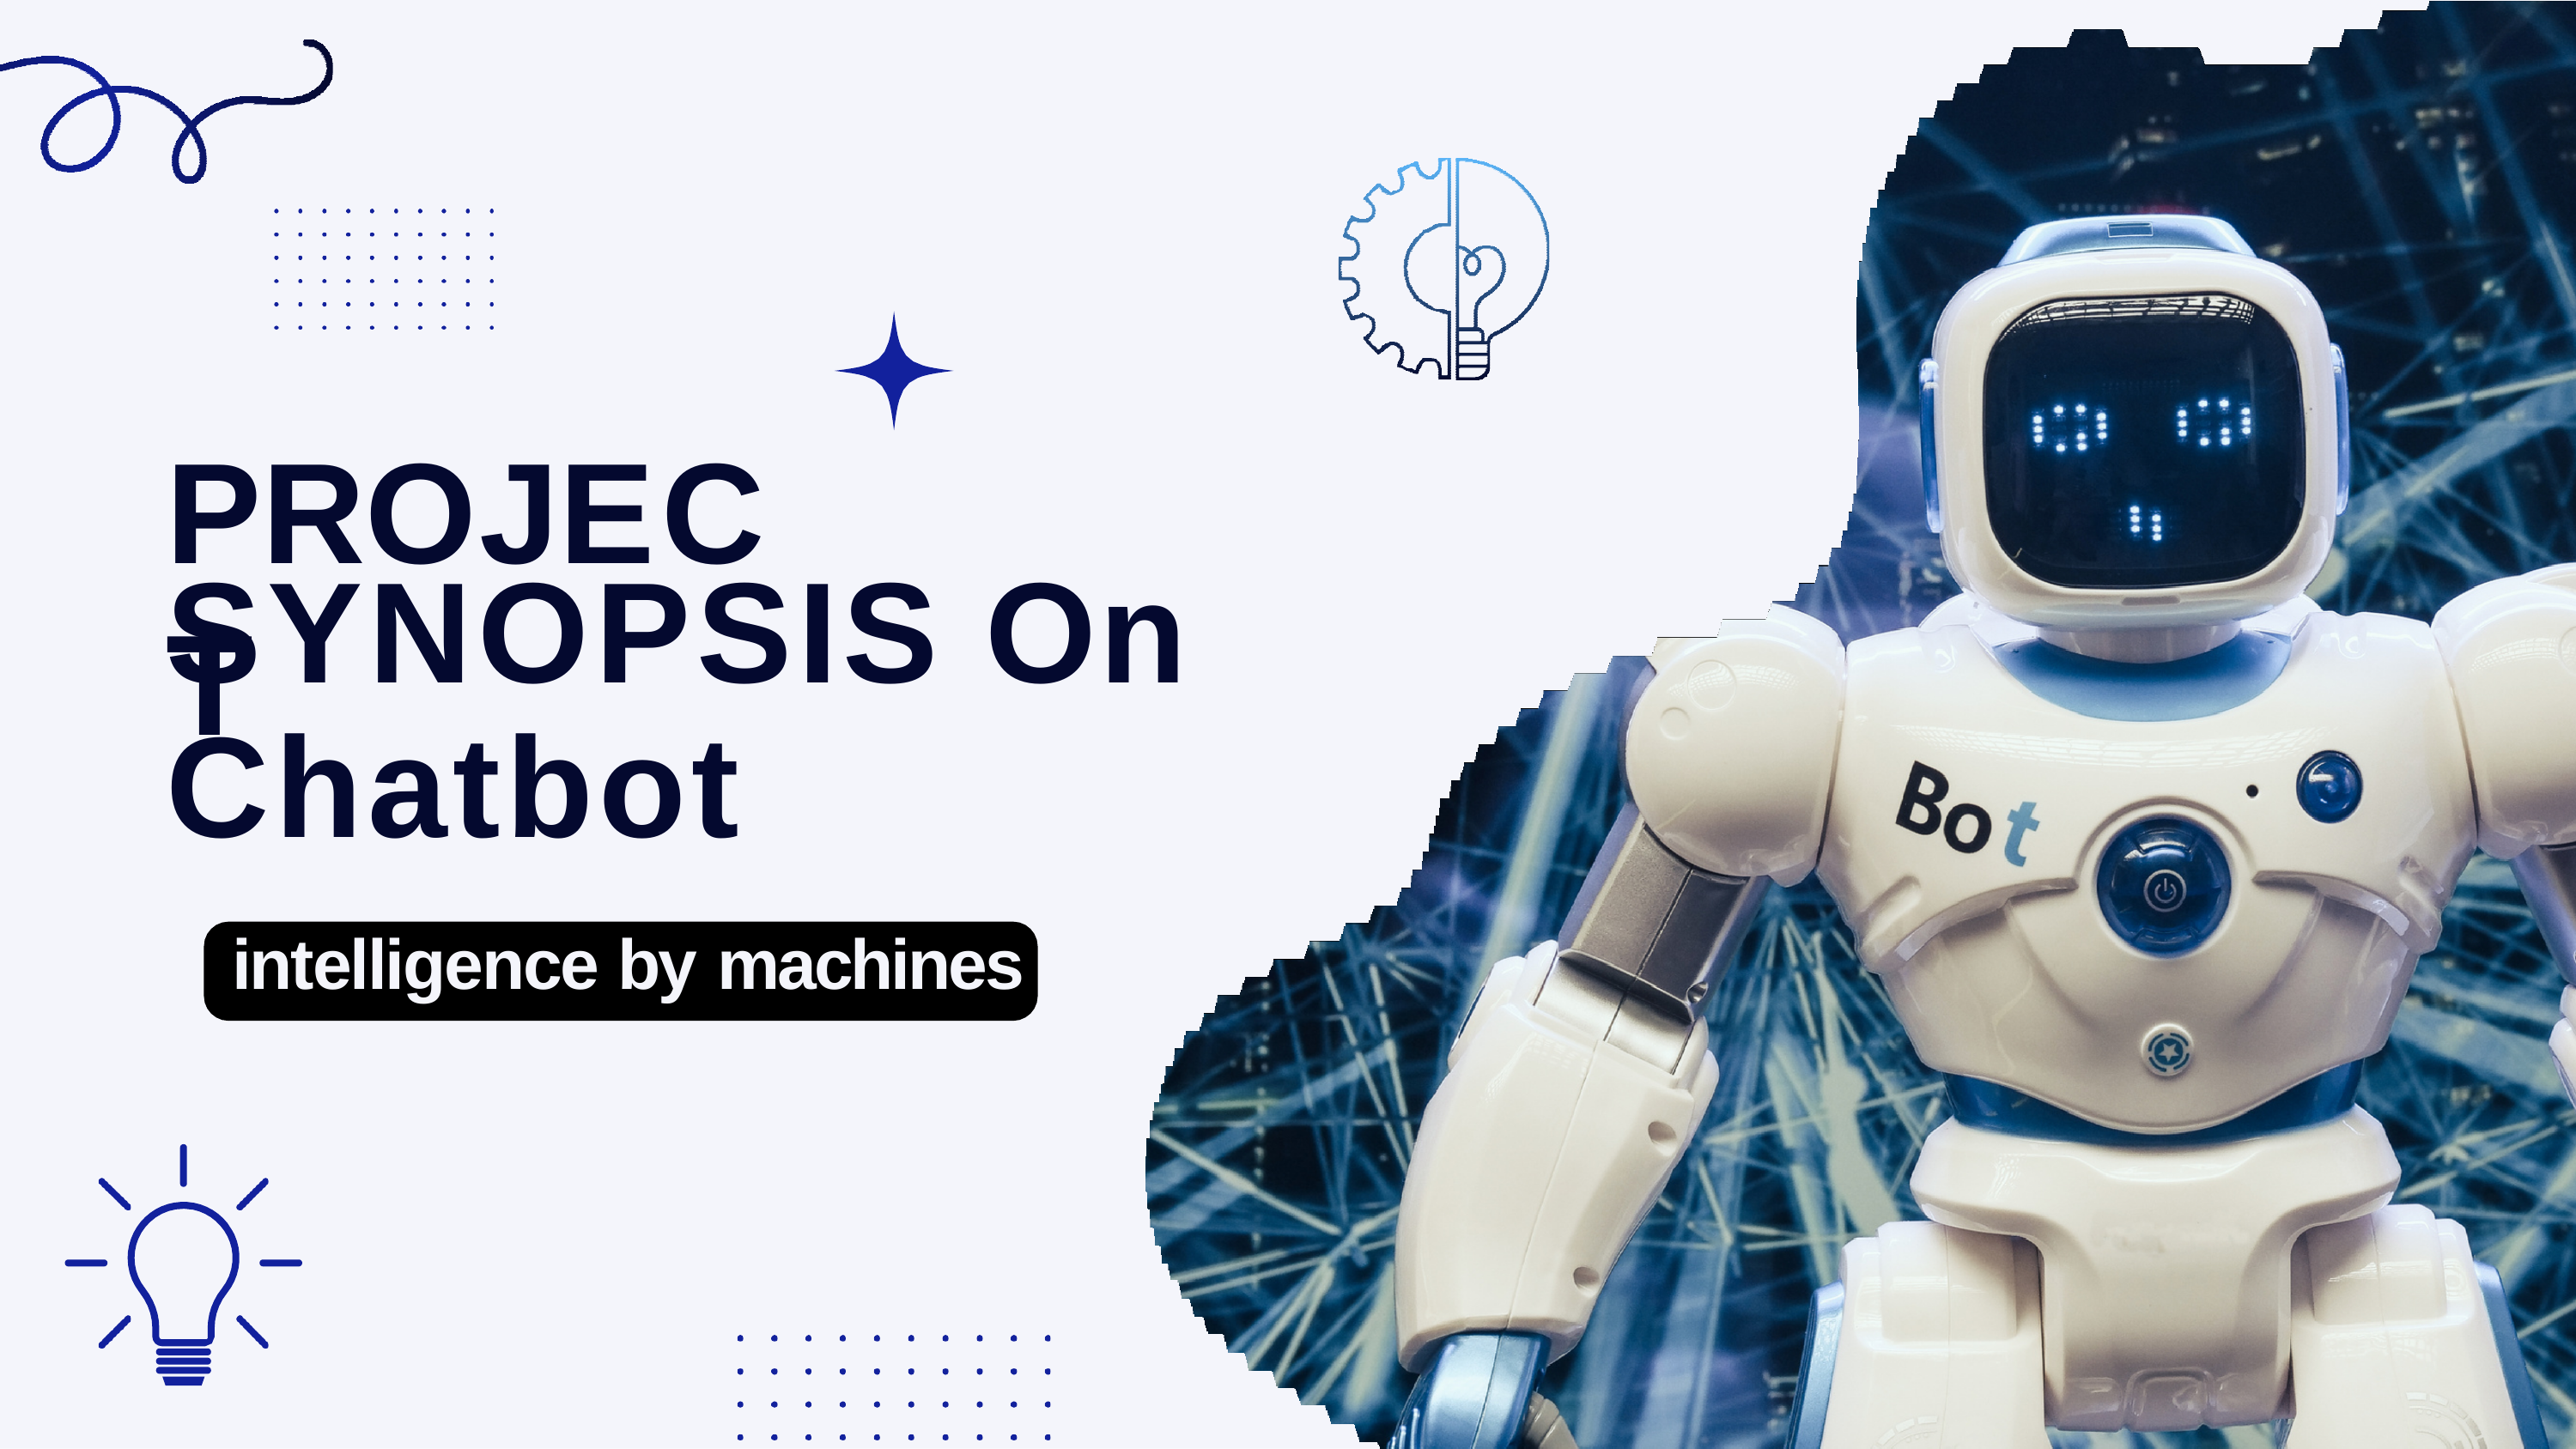

# PROJECT
SYNOPSIS On
Chatbot
intelligence by machines